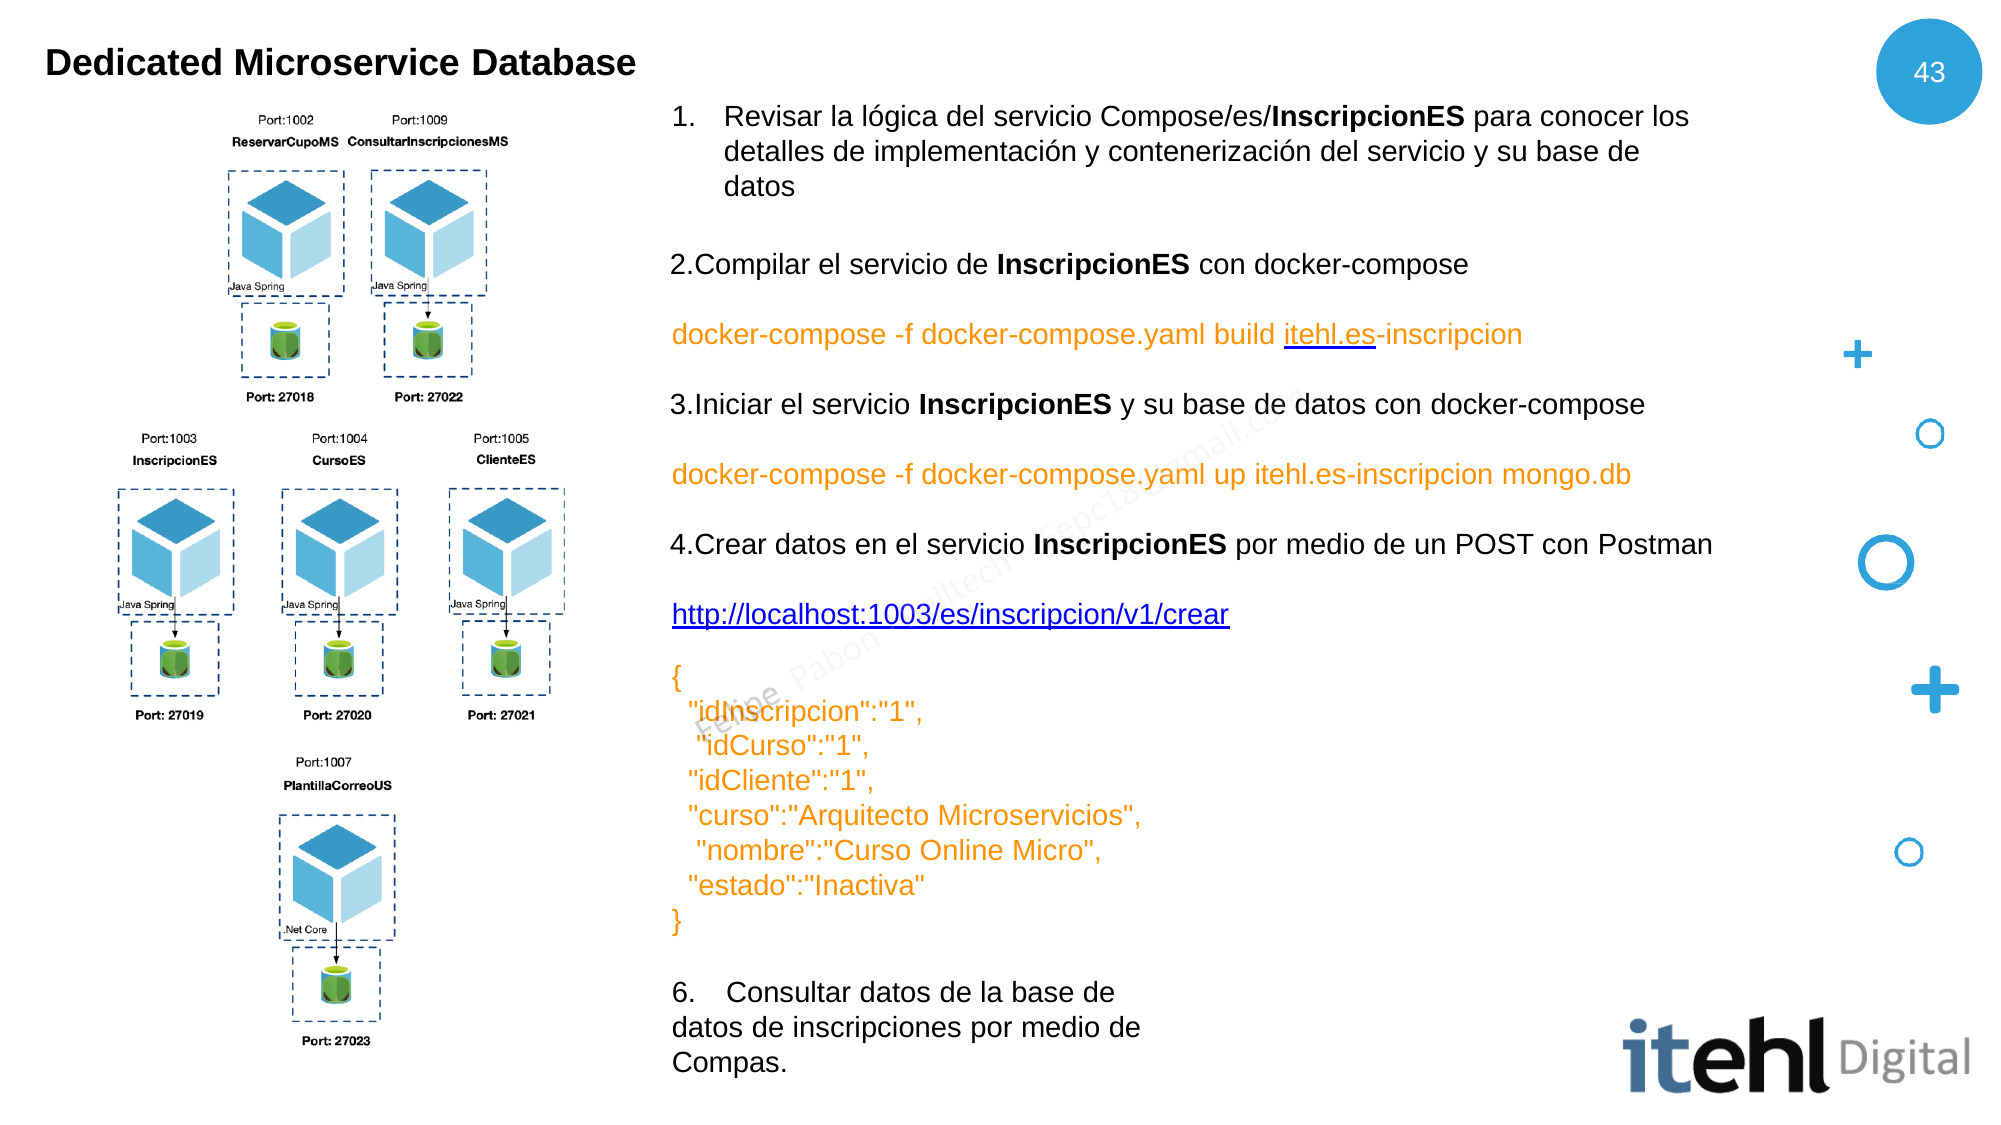

# Dedicated Microservice Database
43
Revisar la lógica del servicio Compose/es/InscripcionES para conocer los  detalles de implementación y contenerización del servicio y su base de datos
Compilar el servicio de InscripcionES con docker-compose  docker-compose -f docker-compose.yaml build itehl.es-inscripcion
Iniciar el servicio InscripcionES y su base de datos con docker-compose  docker-compose -f docker-compose.yaml up itehl.es-inscripcion mongo.db
Crear datos en el servicio InscripcionES por medio de un POST con Postman  http://localhost:1003/es/inscripcion/v1/crear
{
"idInscripcion":"1",  "idCurso":"1",
"idCliente":"1",
"curso":"Arquitecto Microservicios",  "nombre":"Curso Online Micro",  "estado":"Inactiva"
}

6.	Consultar datos de la base de datos de inscripciones por medio de Compas.